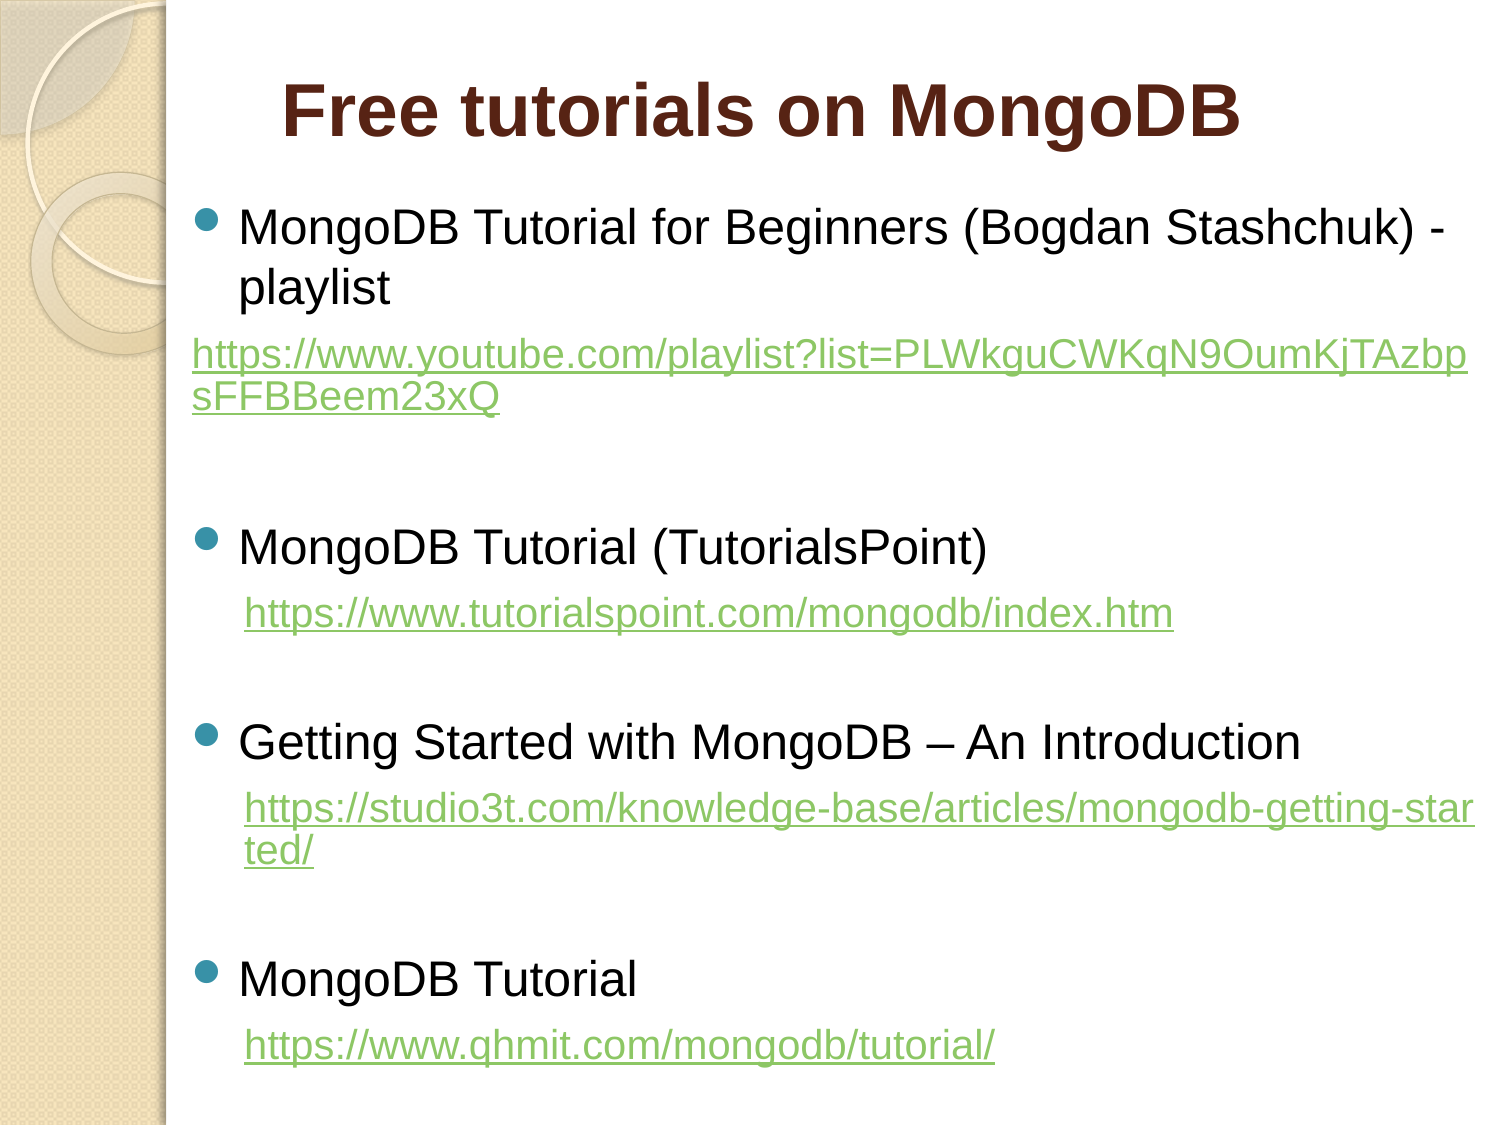

# Free tutorials on MongoDB
MongoDB Tutorial for Beginners (Bogdan Stashchuk) - playlist
https://www.youtube.com/playlist?list=PLWkguCWKqN9OumKjTAzbpsFFBBeem23xQ

MongoDB Tutorial (TutorialsPoint)
https://www.tutorialspoint.com/mongodb/index.htm

Getting Started with MongoDB – An Introduction
https://studio3t.com/knowledge-base/articles/mongodb-getting-started/

MongoDB Tutorial
https://www.qhmit.com/mongodb/tutorial/